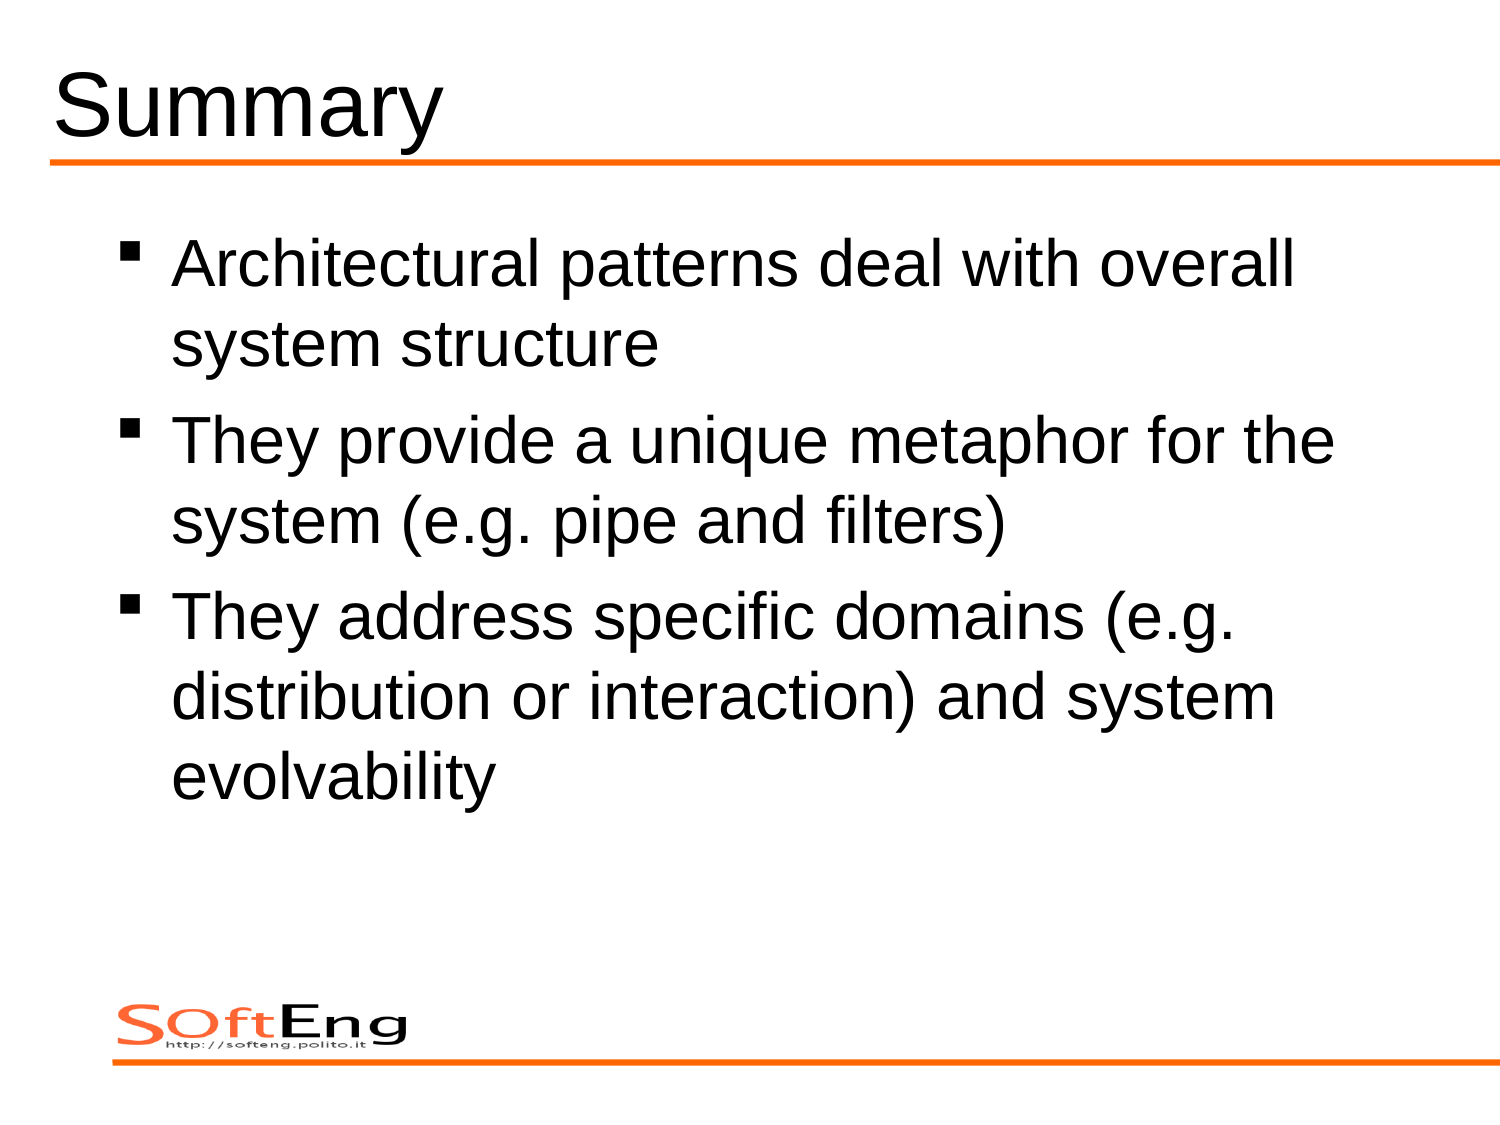

# Summary
Architectural patterns deal with overall system structure
They provide a unique metaphor for the system (e.g. pipe and filters)
They address specific domains (e.g. distribution or interaction) and system evolvability